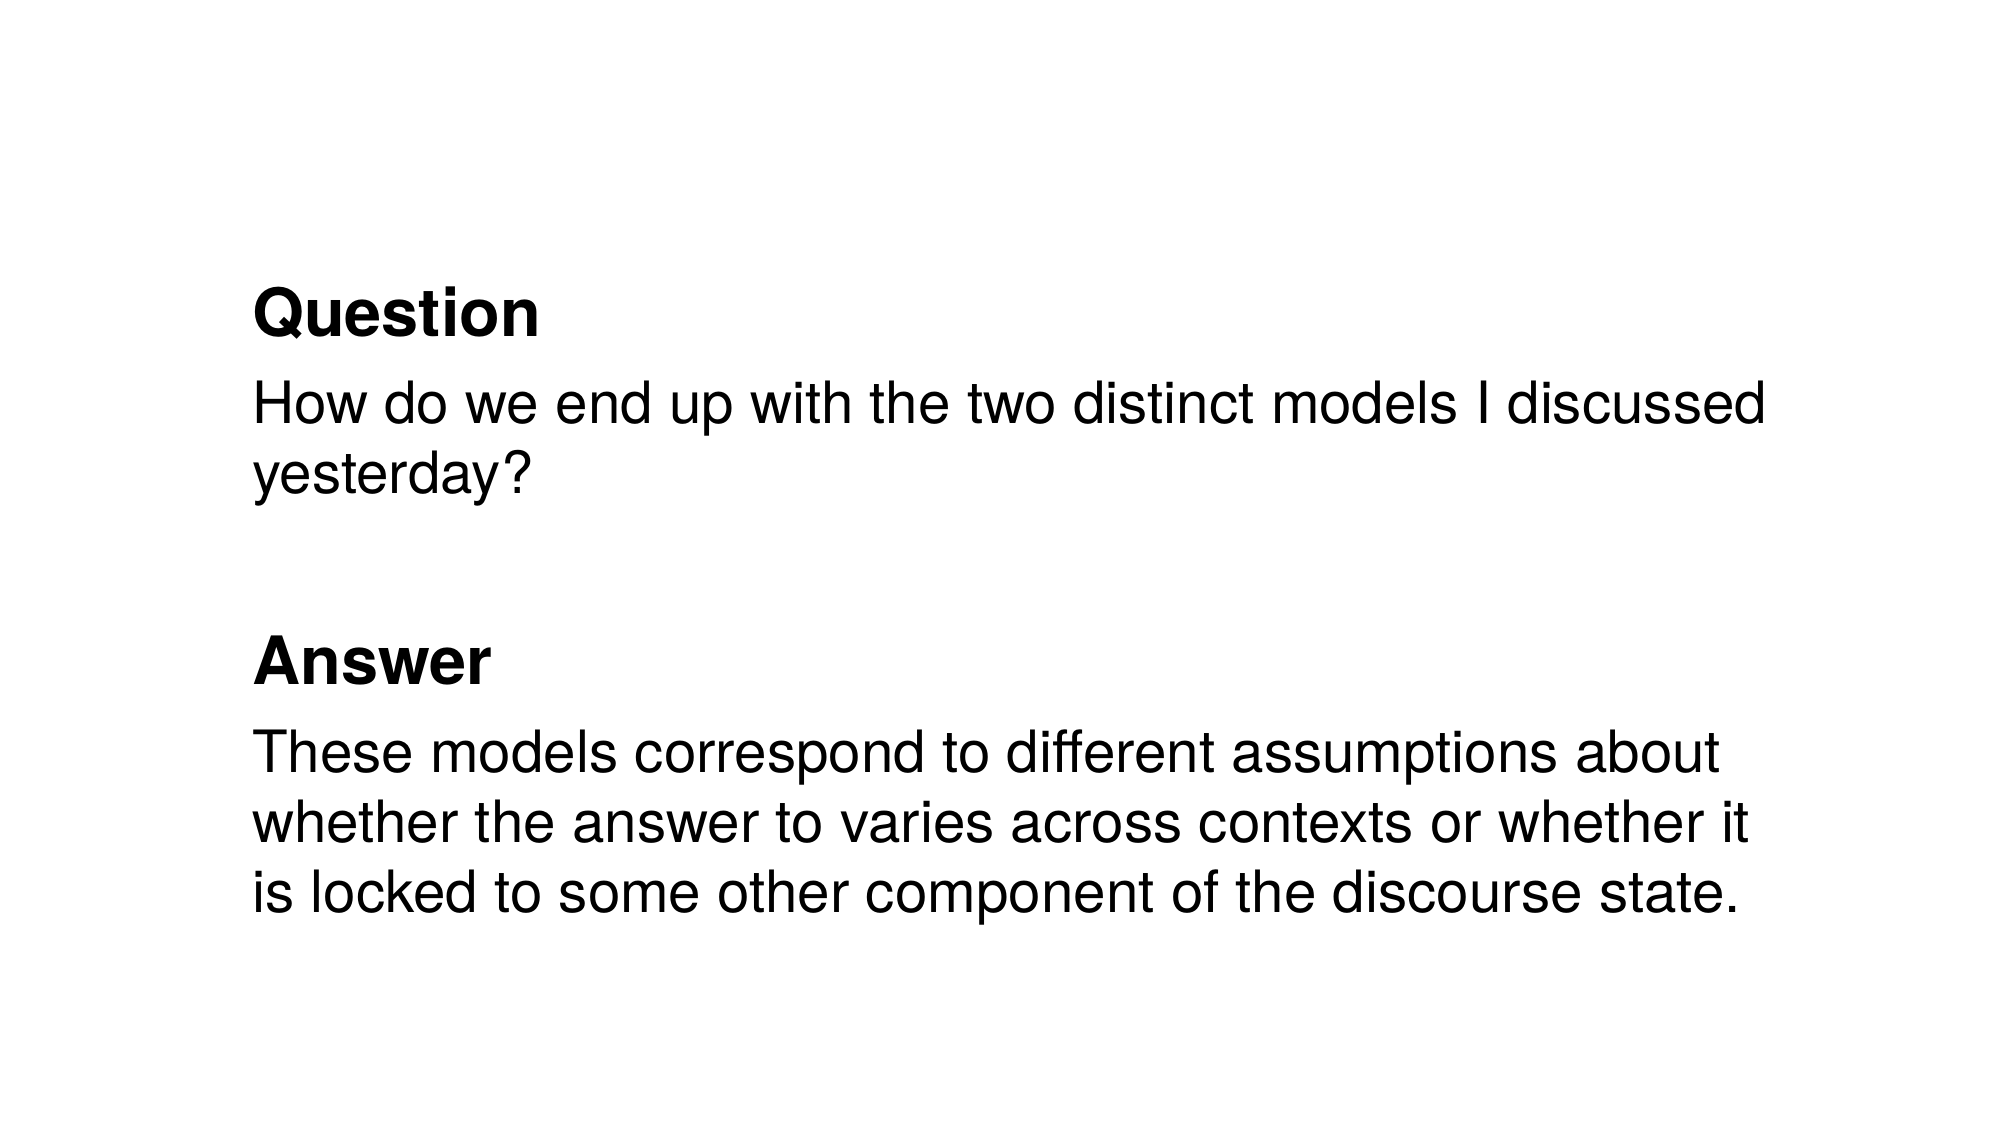

Question
How do we end up with the two distinct models I discussed yesterday?

Answer
These models correspond to different assumptions about whether the answer to varies across contexts or whether it is locked to some other component of the discourse state.